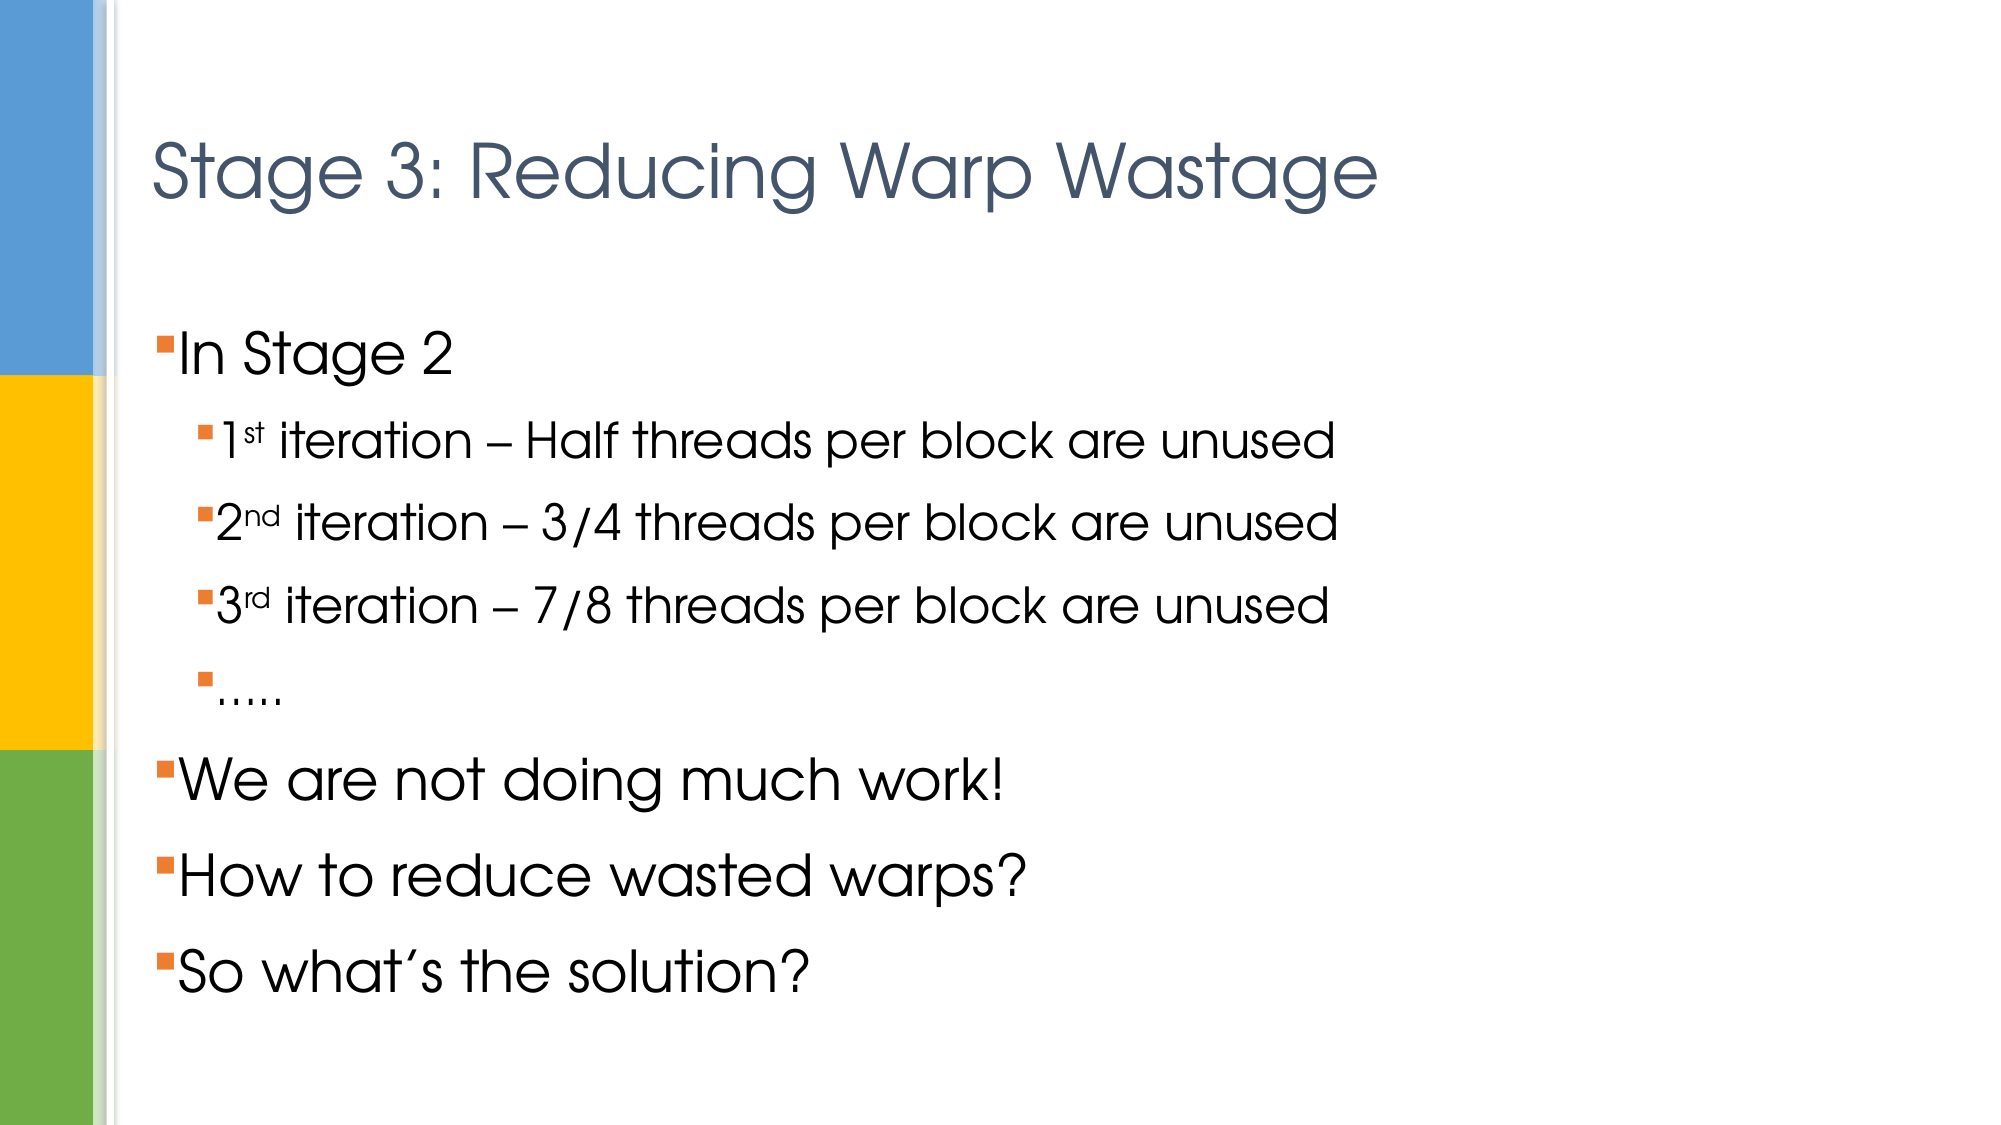

# Stage 3: Reducing Warp Wastage
In Stage 2
1st iteration – Half threads per block are unused
2nd iteration – 3/4 threads per block are unused
3rd iteration – 7/8 threads per block are unused
…..
We are not doing much work!
How to reduce wasted warps?
So what’s the solution?